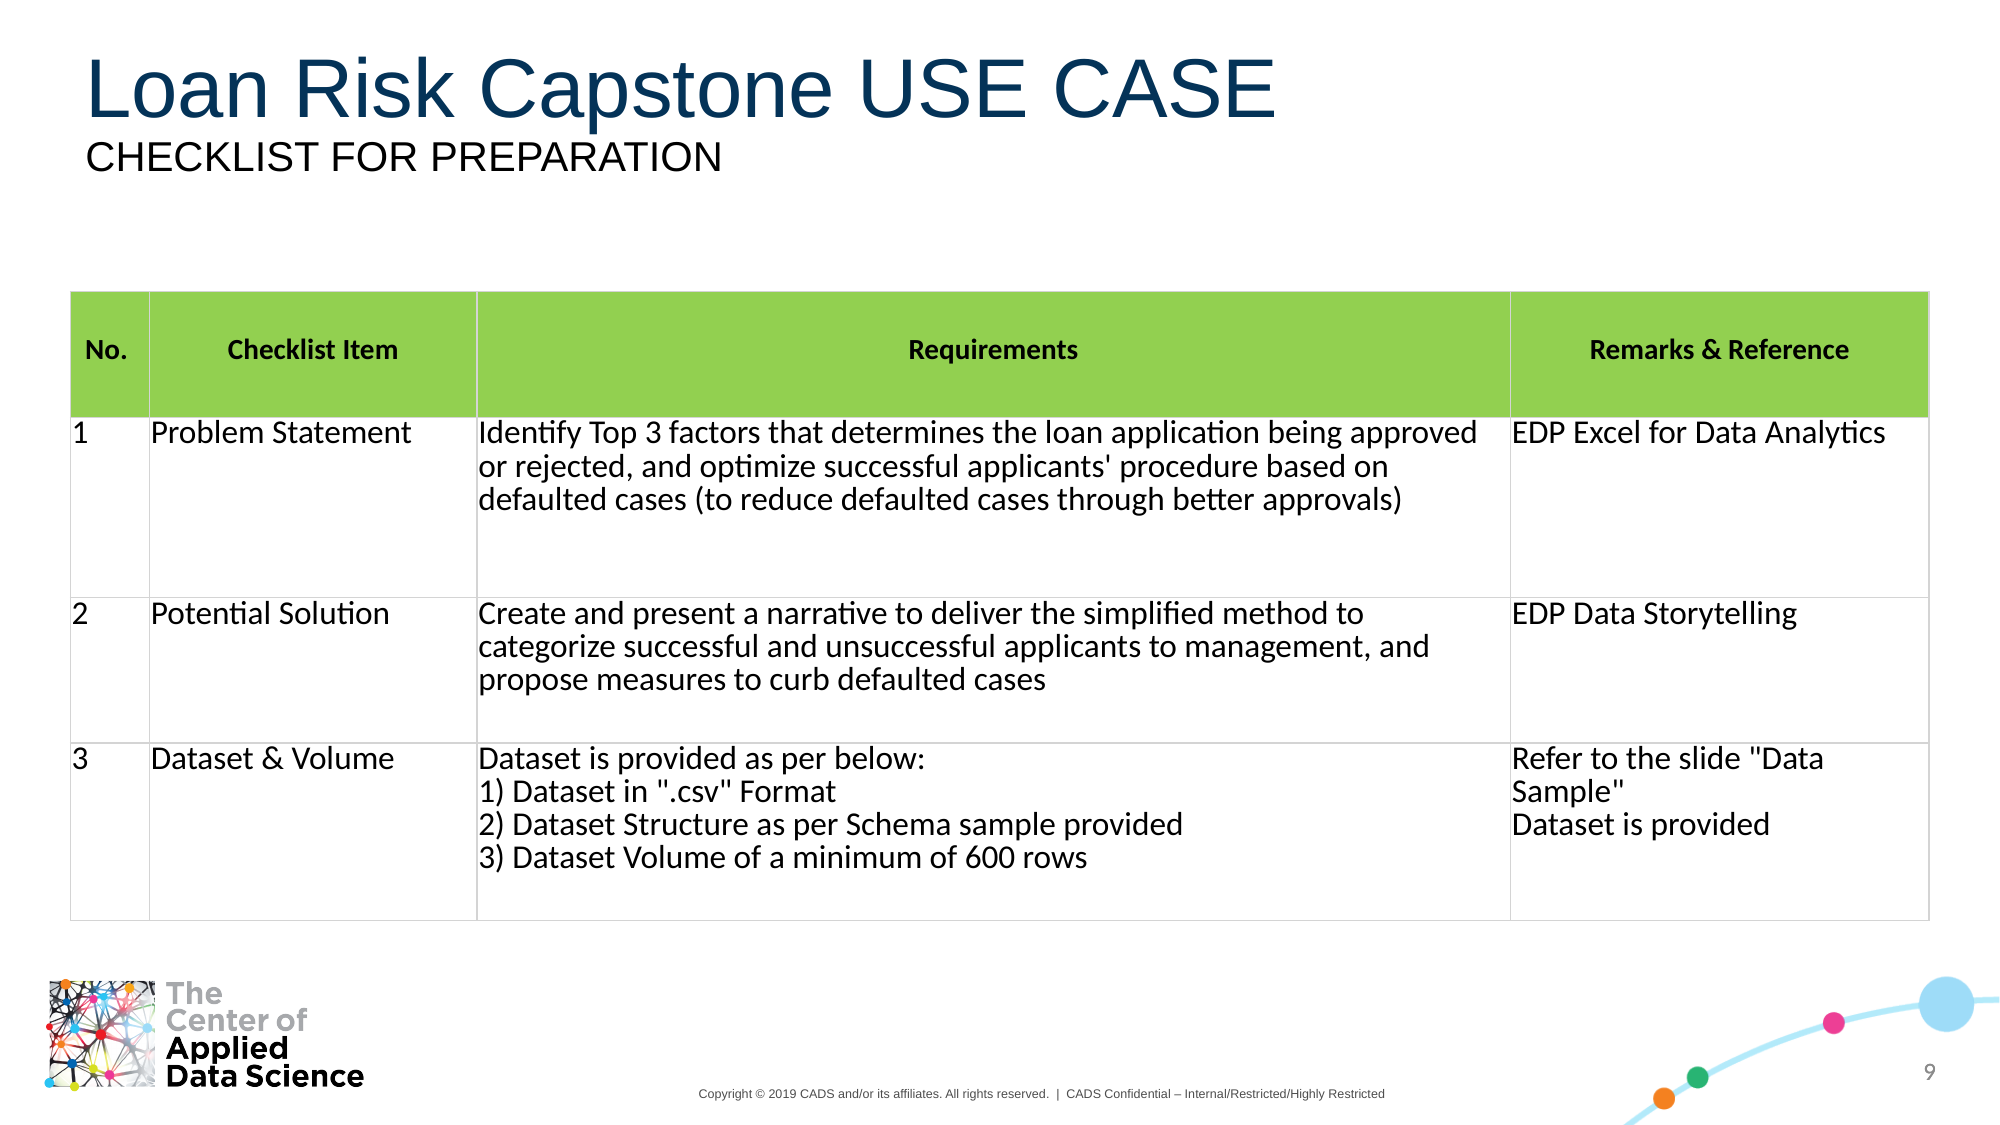

Loan Risk Capstone USE CASE
CHECKLIST FOR PREPARATION
| No. | Checklist Item | Requirements | Remarks & Reference |
| --- | --- | --- | --- |
| 1 | Problem Statement | Identify Top 3 factors that determines the loan application being approved or rejected, and optimize successful applicants' procedure based on defaulted cases (to reduce defaulted cases through better approvals) | EDP Excel for Data Analytics |
| 2 | Potential Solution | Create and present a narrative to deliver the simplified method to categorize successful and unsuccessful applicants to management, and propose measures to curb defaulted cases | EDP Data Storytelling |
| 3 | Dataset & Volume | Dataset is provided as per below: 1) Dataset in ".csv" Format 2) Dataset Structure as per Schema sample provided 3) Dataset Volume of a minimum of 600 rows | Refer to the slide "Data Sample"  Dataset is provided |